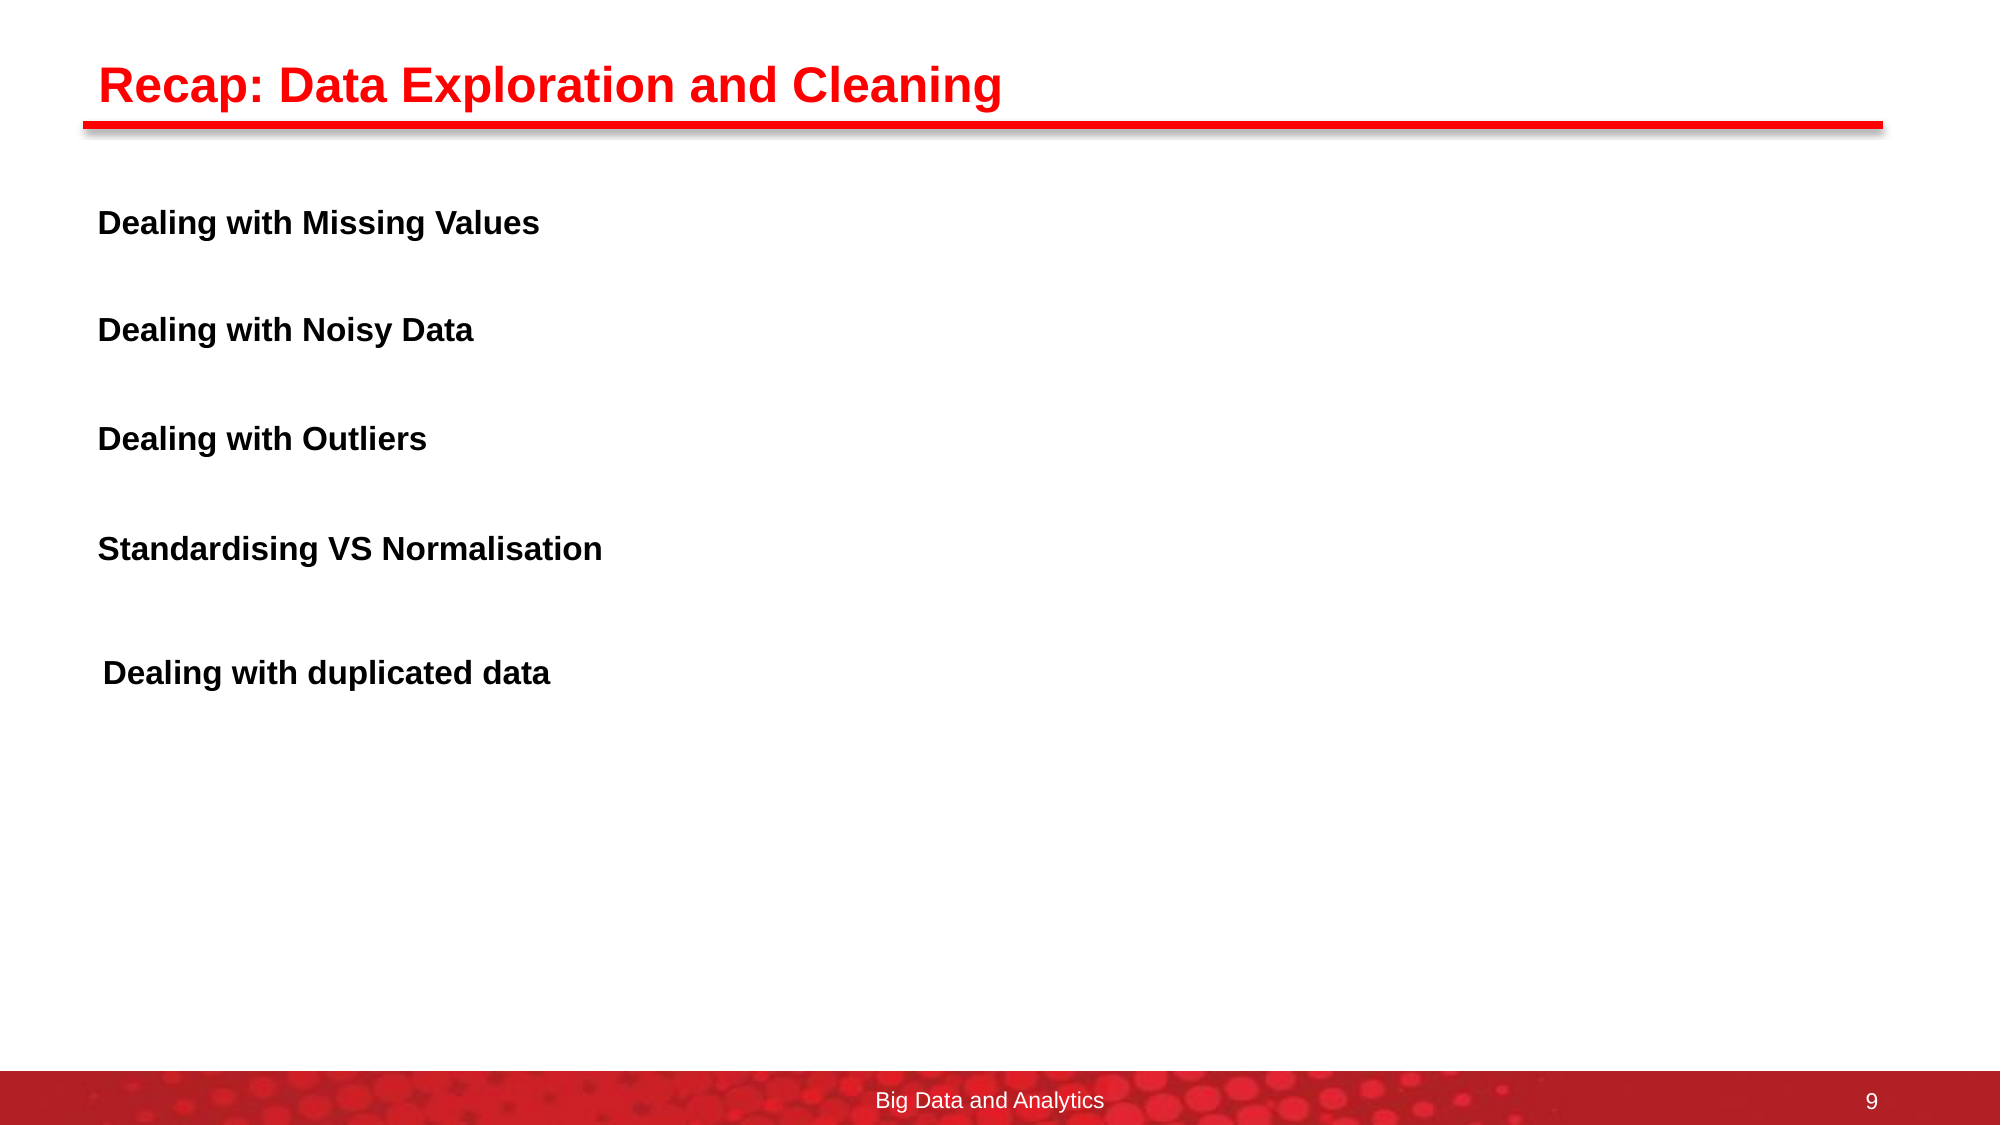

# Recap: Data Exploration and Cleaning
Dealing with Missing Values
Dealing with Noisy Data
Dealing with Outliers
Standardising VS Normalisation
Dealing with duplicated data
Big Data and Analytics
9